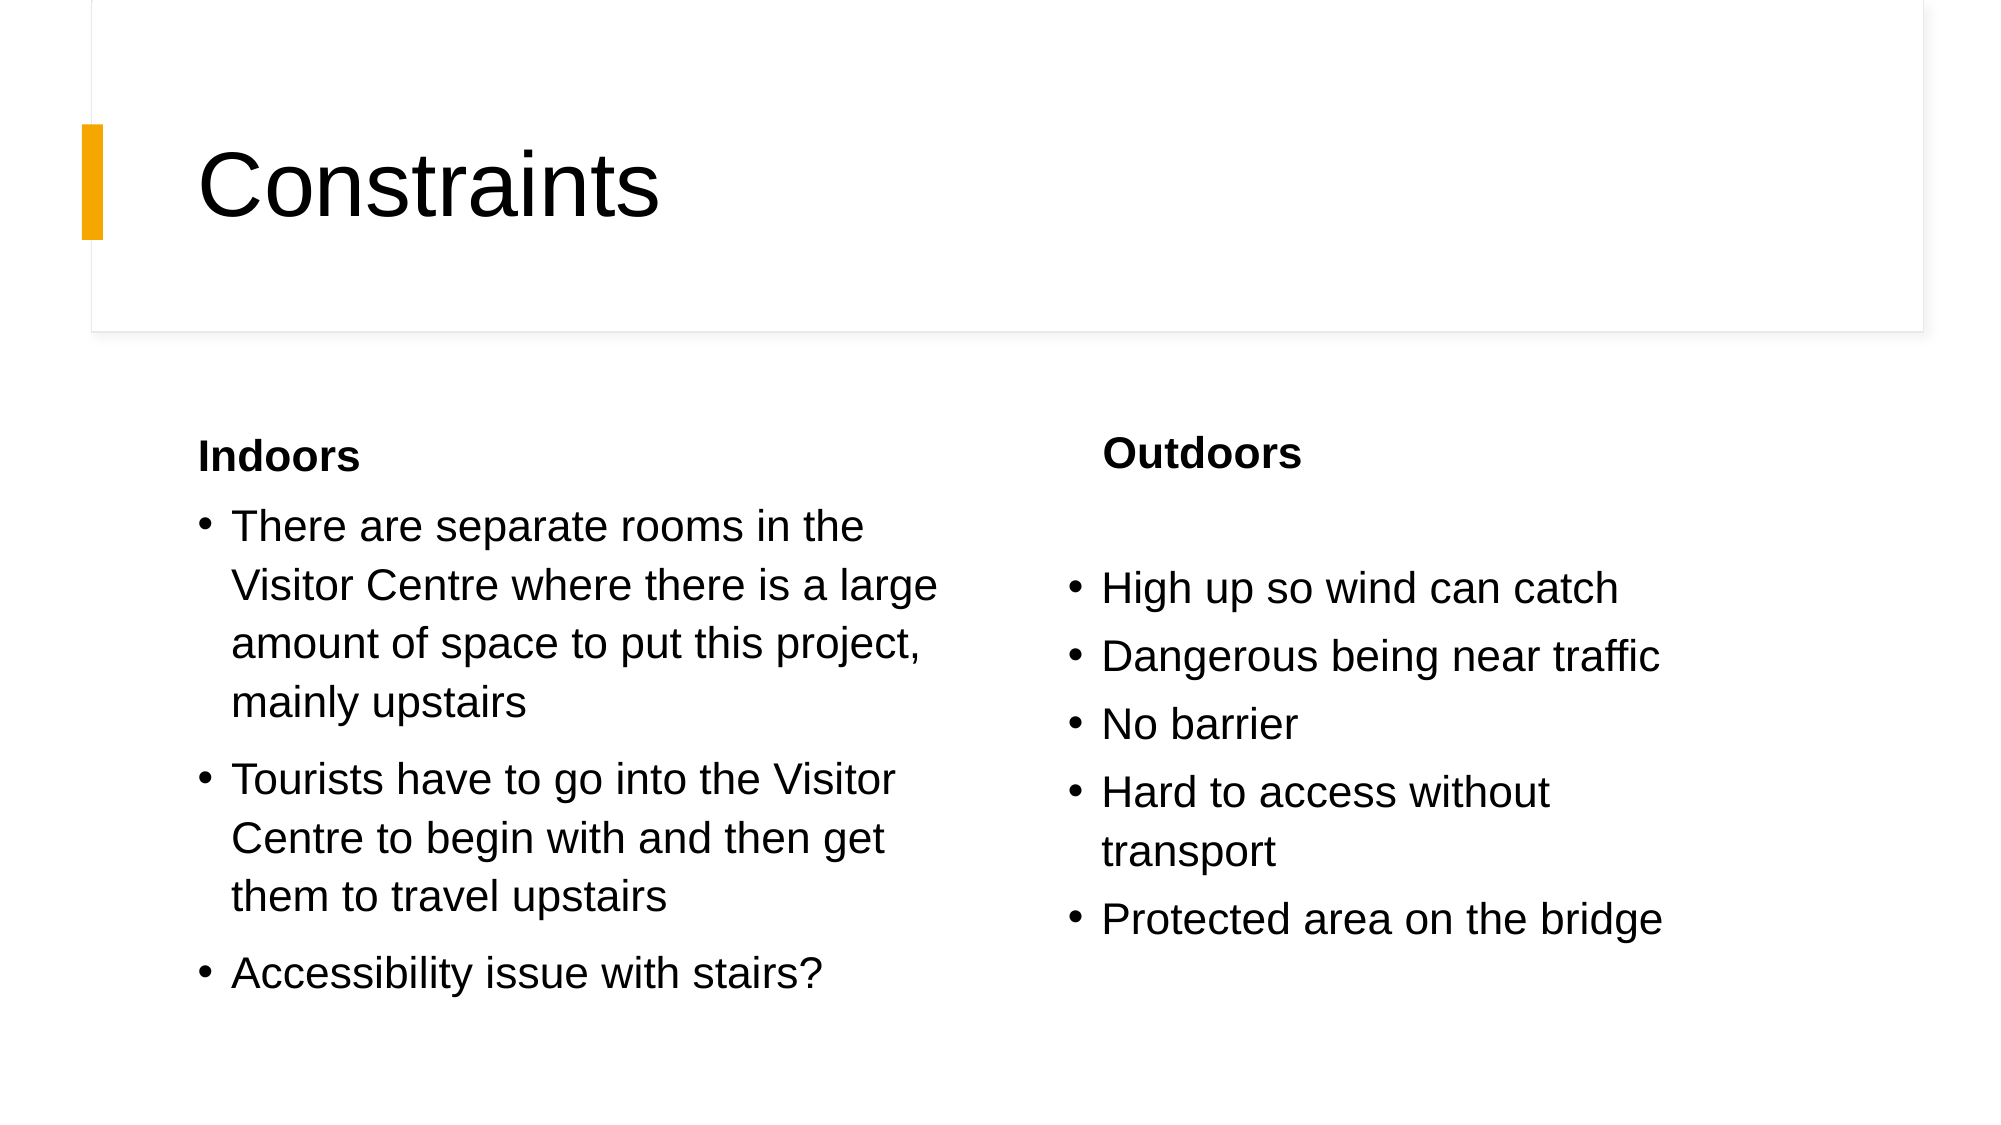

# Constraints

Outdoors
Indoors
There are separate rooms in the Visitor Centre where there is a large amount of space to put this project, mainly upstairs
Tourists have to go into the Visitor Centre to begin with and then get them to travel upstairs
Accessibility issue with stairs?

High up so wind can catch
Dangerous being near traffic
No barrier
Hard to access without transport
Protected area on the bridge